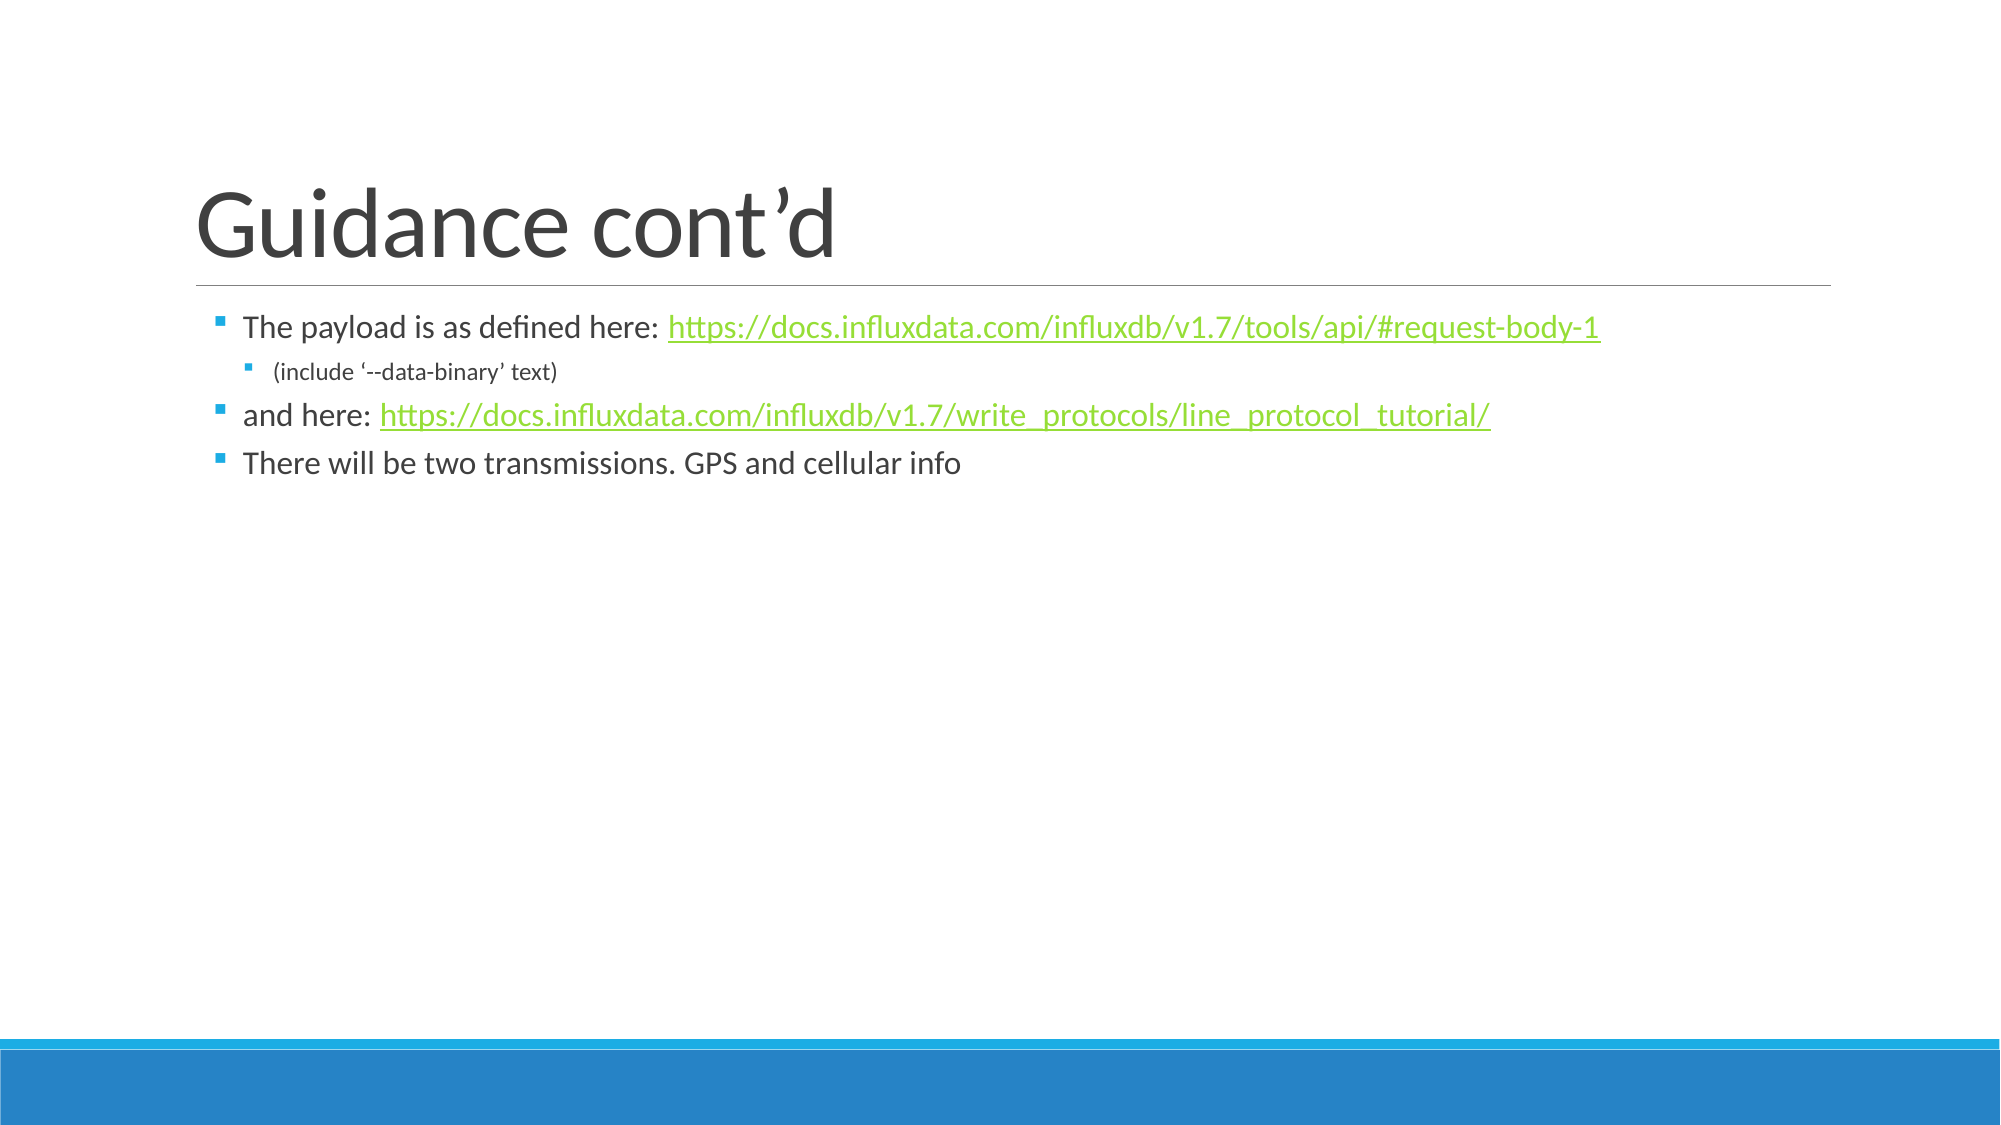

# Guidance cont’d
The payload is as defined here: https://docs.influxdata.com/influxdb/v1.7/tools/api/#request-body-1
(include ‘--data-binary’ text)
and here: https://docs.influxdata.com/influxdb/v1.7/write_protocols/line_protocol_tutorial/
There will be two transmissions. GPS and cellular info